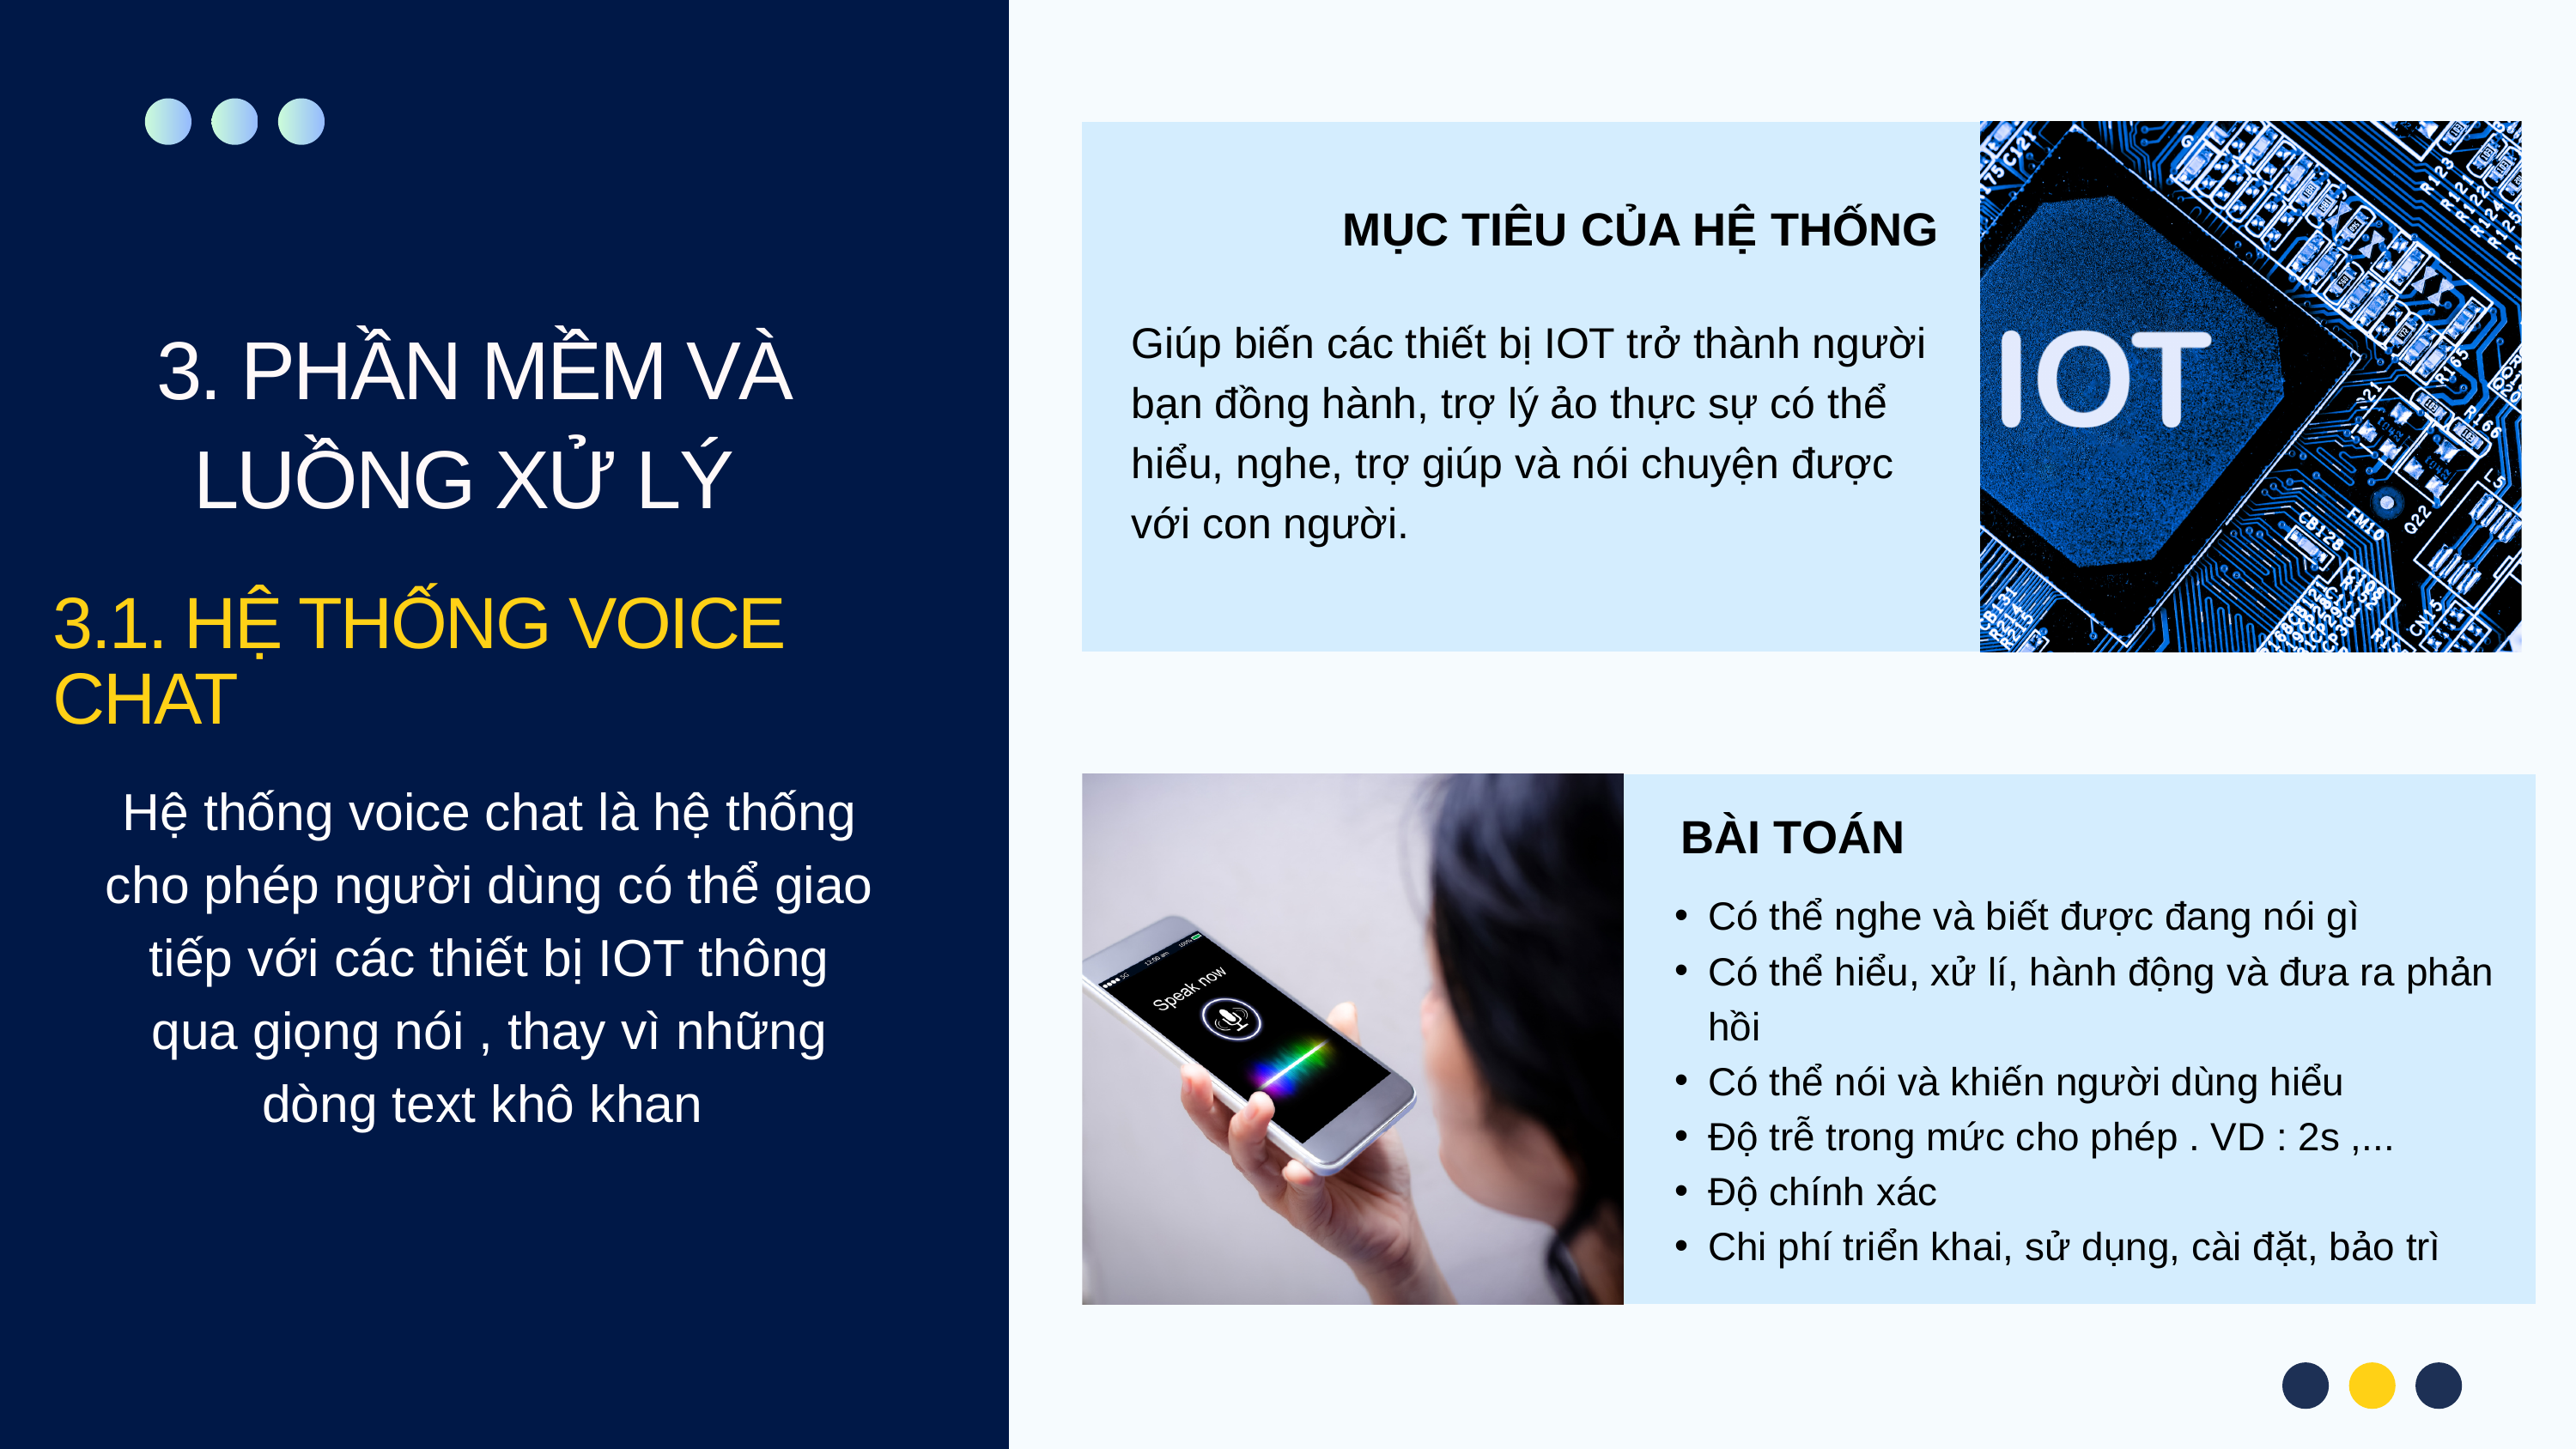

MỤC TIÊU CỦA HỆ THỐNG
3. PHẦN MỀM VÀ LUỒNG XỬ LÝ
Giúp biến các thiết bị IOT trở thành người bạn đồng hành, trợ lý ảo thực sự có thể hiểu, nghe, trợ giúp và nói chuyện được với con người.
3.1. HỆ THỐNG VOICE CHAT
Hệ thống voice chat là hệ thống cho phép người dùng có thể giao tiếp với các thiết bị IOT thông qua giọng nói , thay vì những dòng text khô khan

BÀI TOÁN
Có thể nghe và biết được đang nói gì
Có thể hiểu, xử lí, hành động và đưa ra phản hồi
Có thể nói và khiến người dùng hiểu
Độ trễ trong mức cho phép . VD : 2s ,...
Độ chính xác
Chi phí triển khai, sử dụng, cài đặt, bảo trì